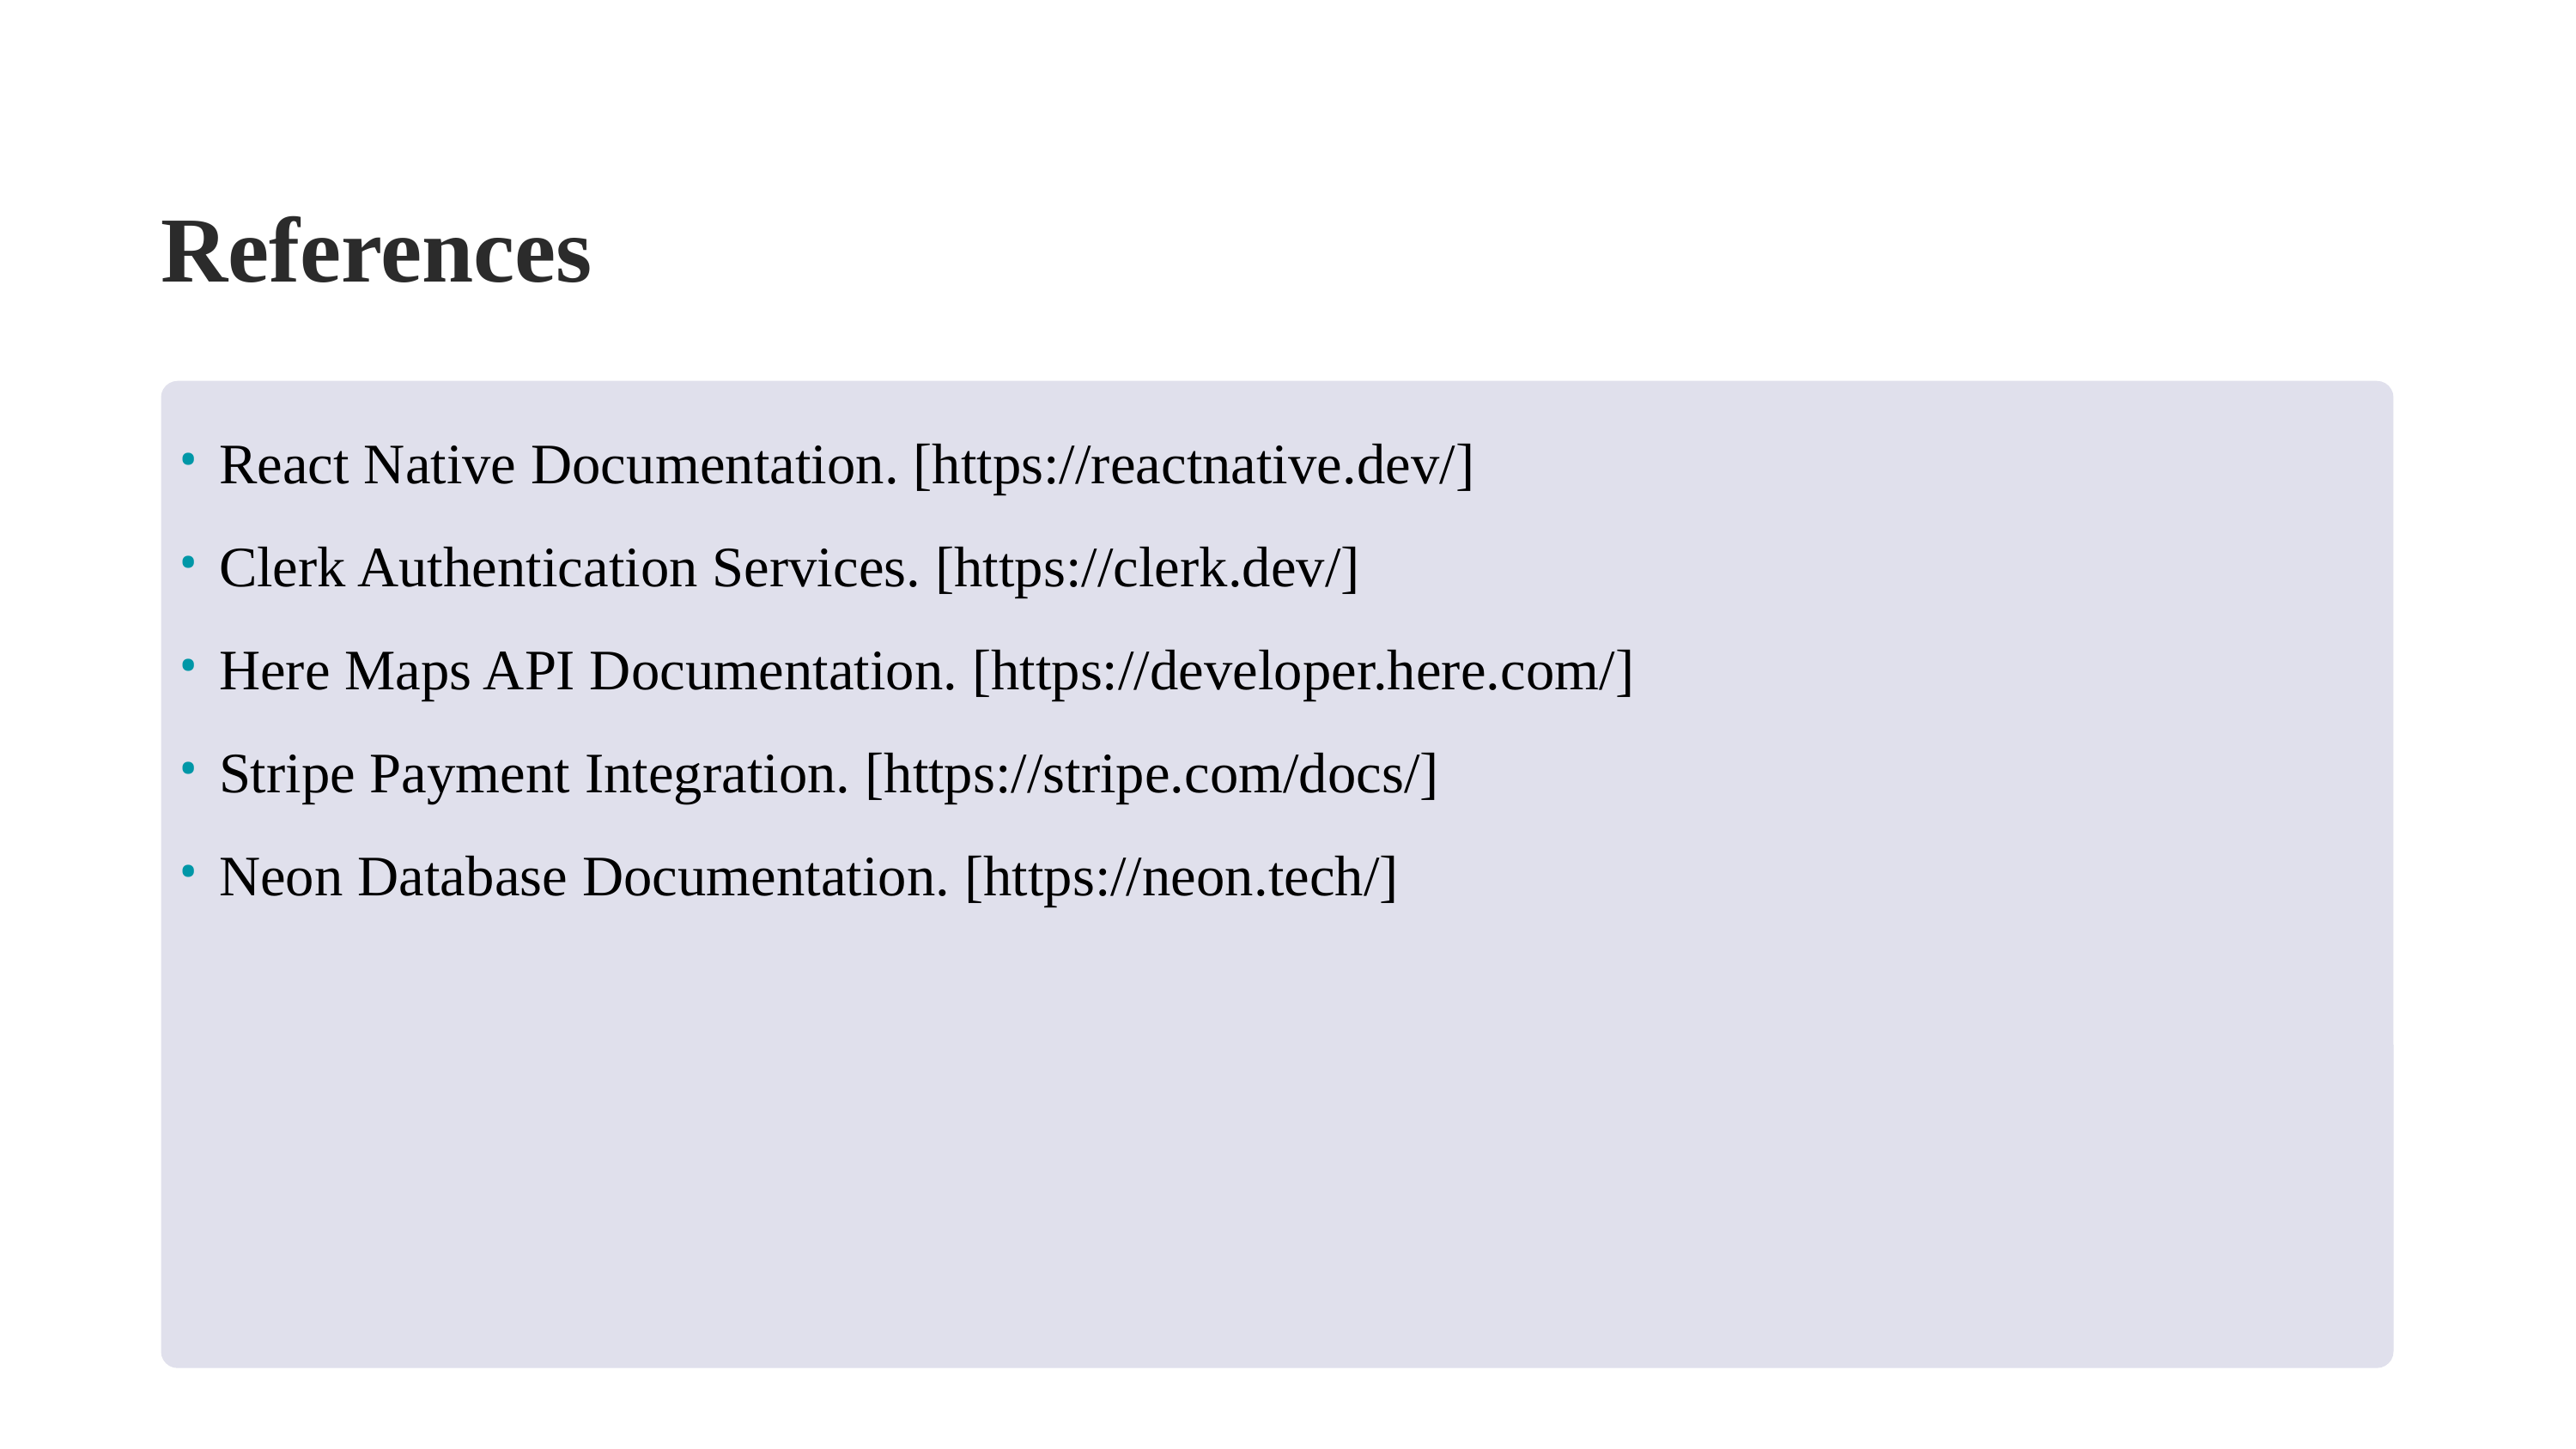

References
React Native Documentation. [https://reactnative.dev/]
Clerk Authentication Services. [https://clerk.dev/]
Here Maps API Documentation. [https://developer.here.com/]
Stripe Payment Integration. [https://stripe.com/docs/]
Neon Database Documentation. [https://neon.tech/]